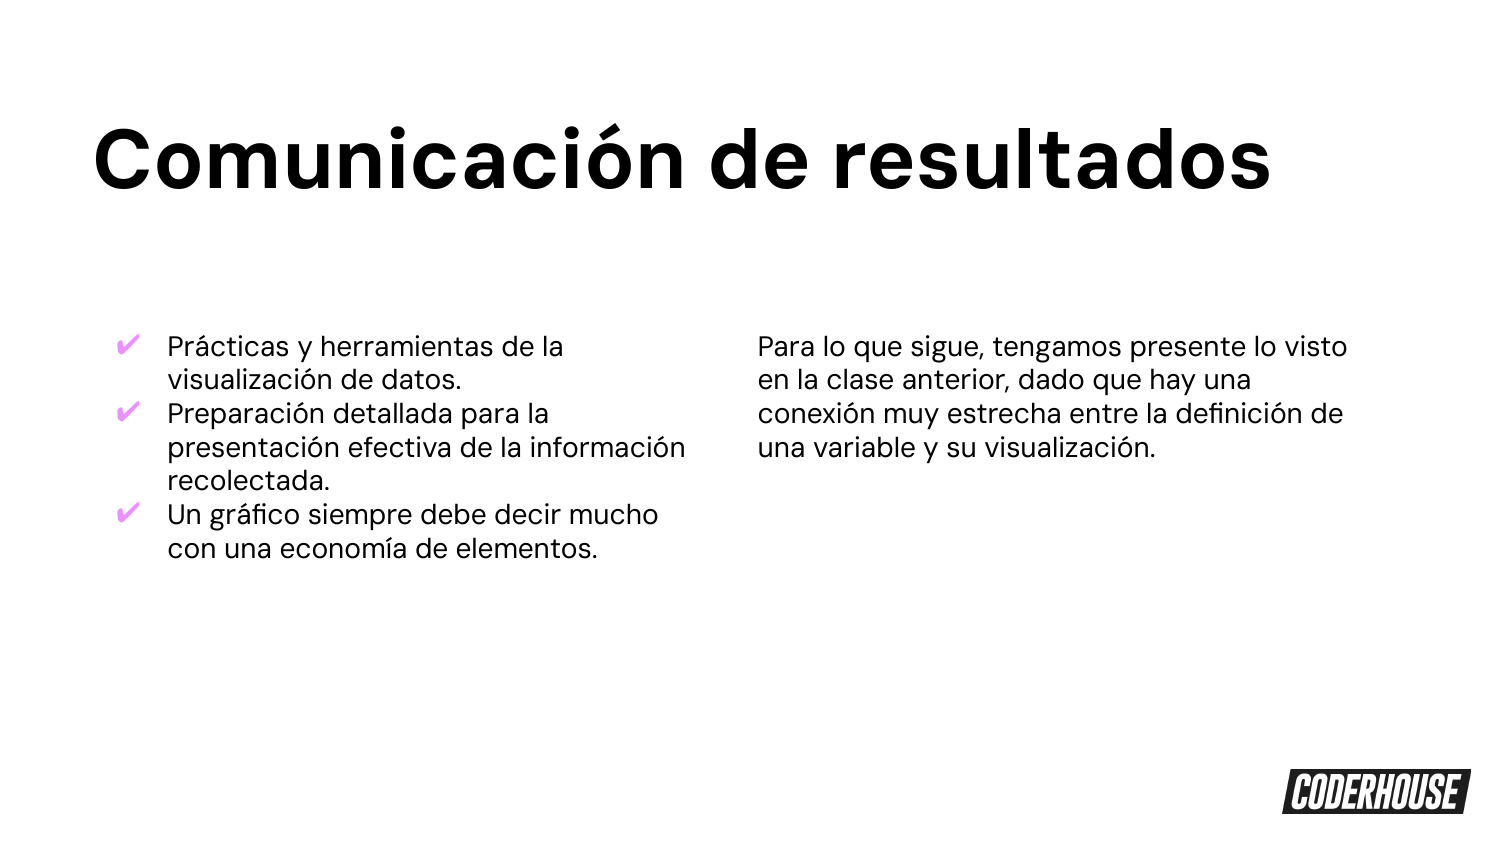

Comunicación de resultados

Prácticas y herramientas de la visualización de datos.
Preparación detallada para la presentación efectiva de la información recolectada.
Un gráfico siempre debe decir mucho con una economía de elementos.

Para lo que sigue, tengamos presente lo visto en la clase anterior, dado que hay una conexión muy estrecha entre la definición de una variable y su visualización.